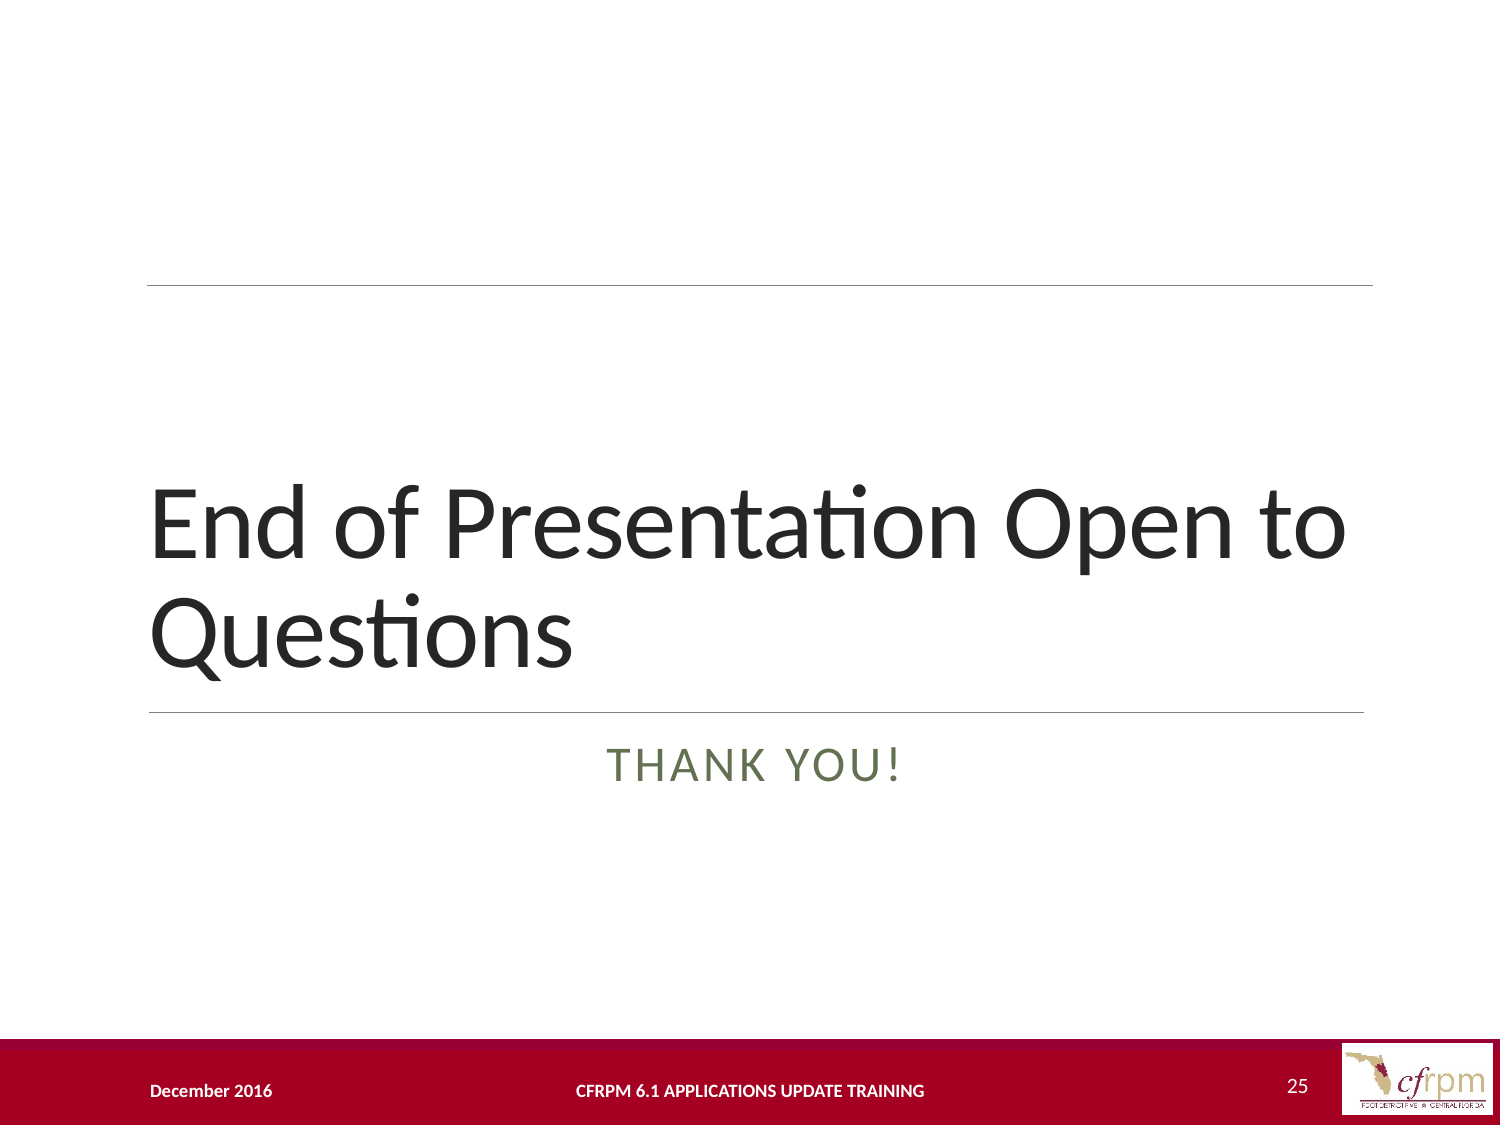

# End of Presentation Open to Questions
Thank you!
25
December 2016
CFRPM 6.1 Applications Update Training